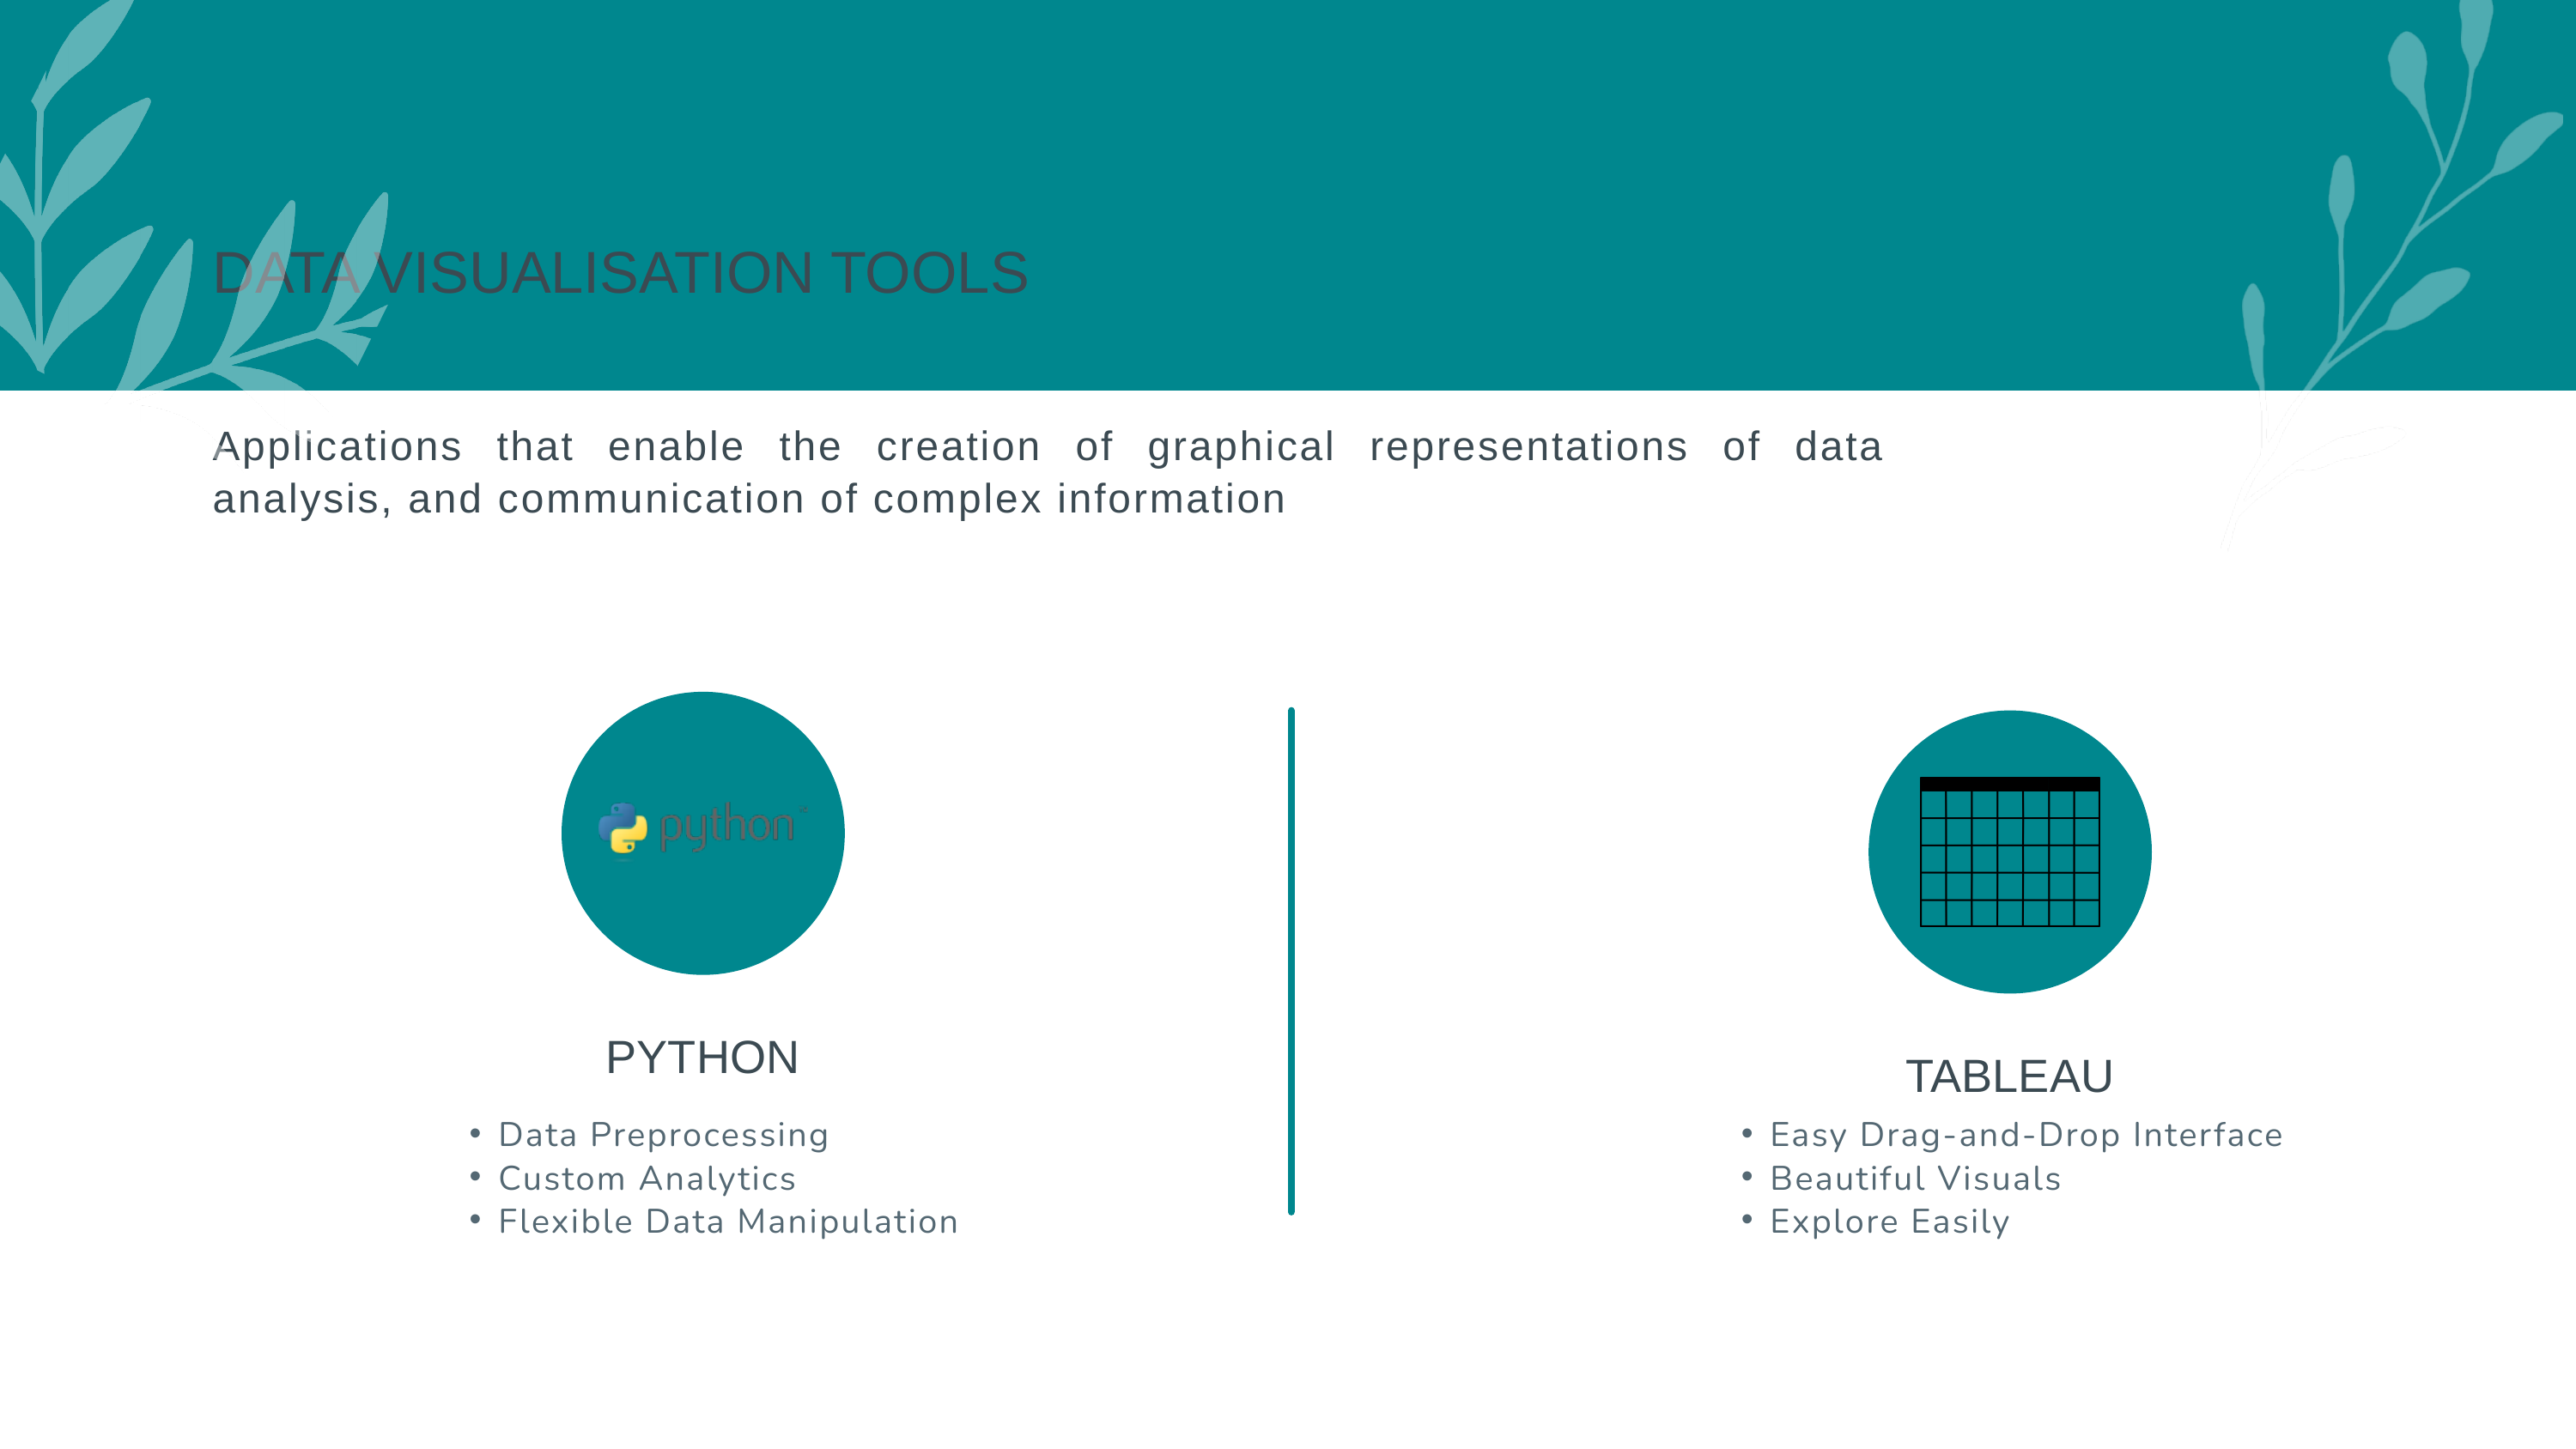

DATA VISUALISATION TOOLS
Applications that enable the creation of graphical representations of data analysis, and communication of complex information

PYTHON
TABLEAU
Data Preprocessing
Custom Analytics
Flexible Data Manipulation
Easy Drag-and-Drop Interface
Beautiful Visuals
Explore Easily